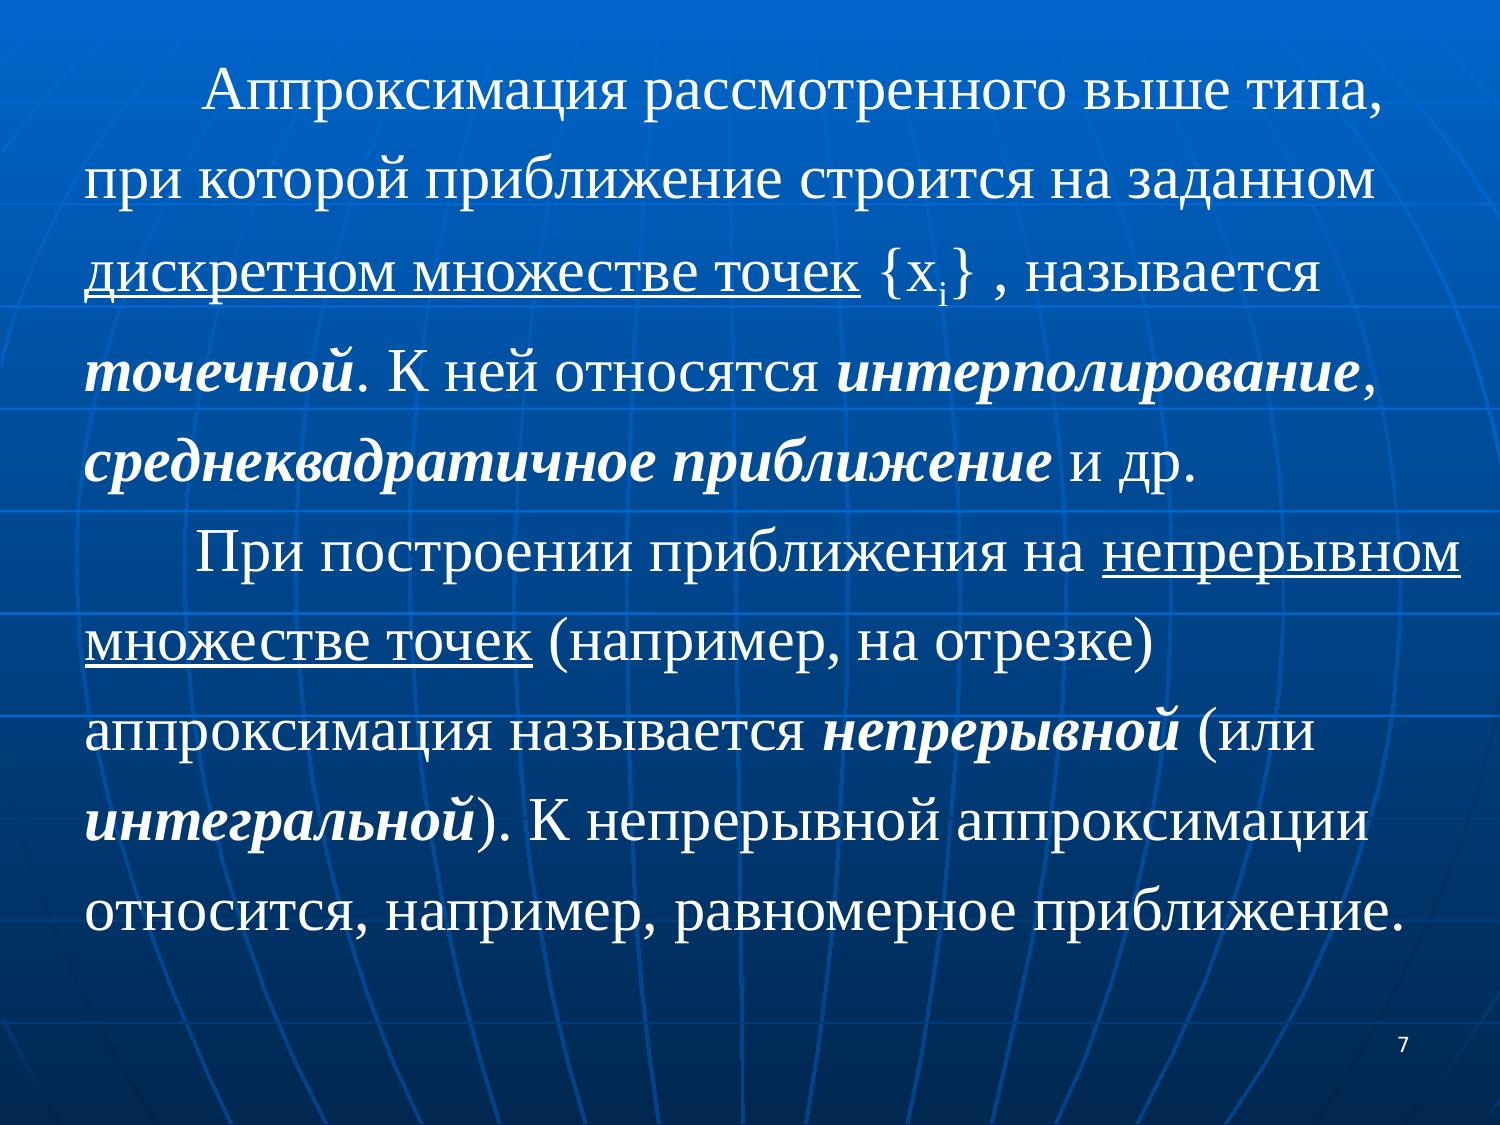

Аппроксимация рассмотренного выше типа, при которой приближение строится на заданном дискретном множестве точек {xi} , называется точечной. К ней относятся интерполирование, среднеквадратичное приближение и др.
       При построении приближения на непрерывном множестве точек (например, на отрезке) аппроксимация называется непрерывной (или интегральной). К непрерывной аппроксимации относится, например, равномерное приближение.
7